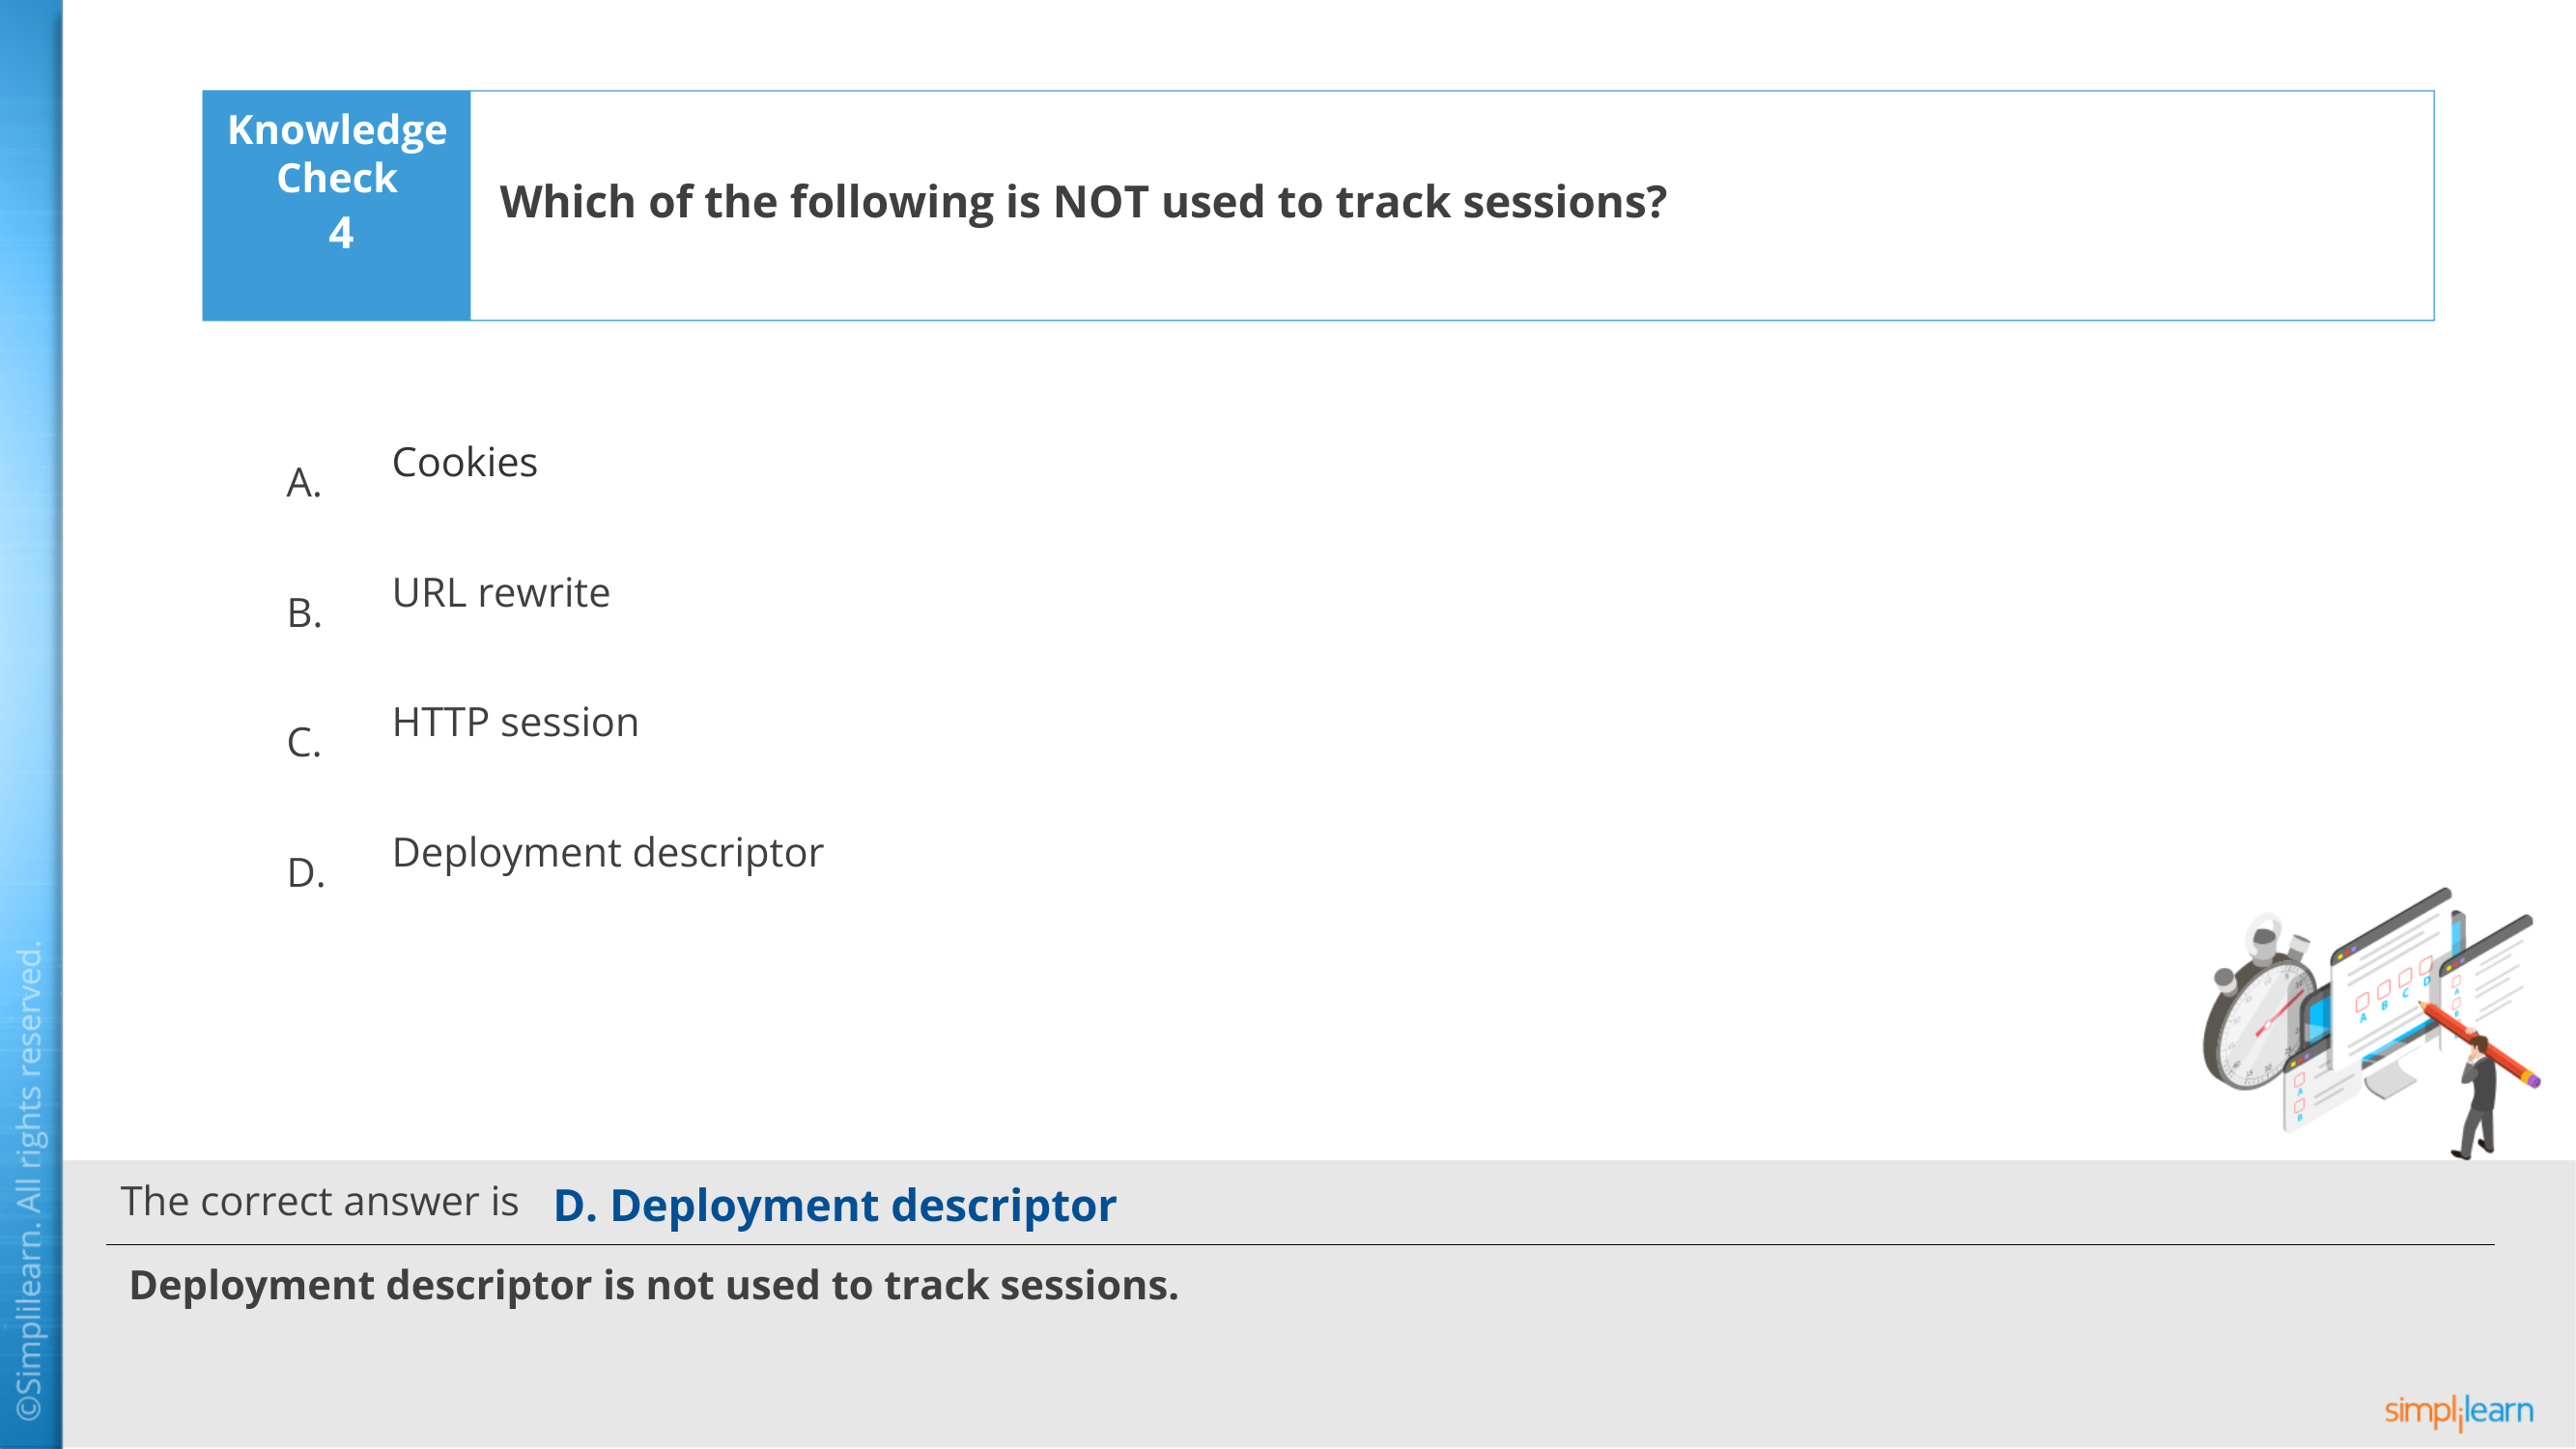

Which of the following is NOT used to track sessions?
4
Cookies
URL rewrite
HTTP session
Deployment descriptor
D. Deployment descriptor
Deployment descriptor is not used to track sessions.